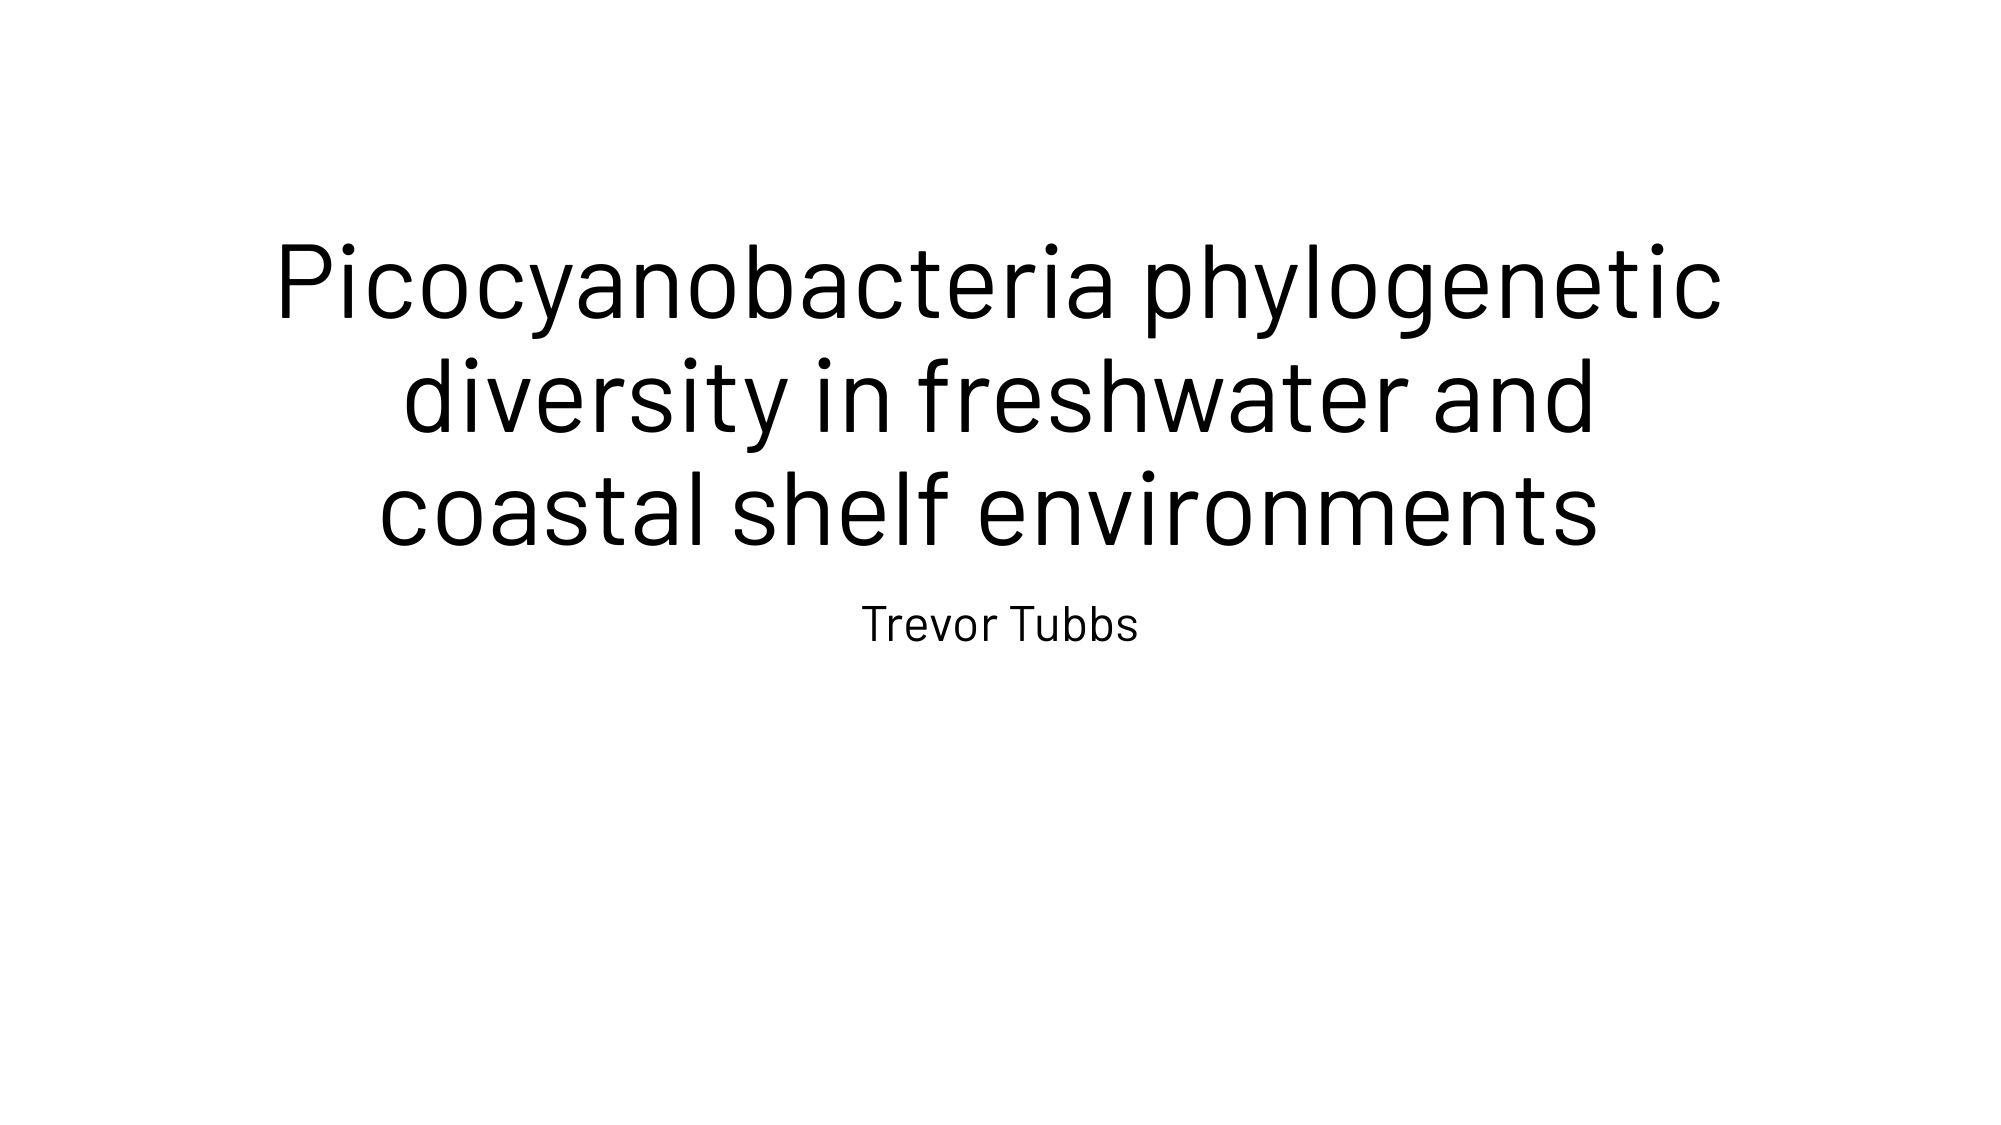

# Picocyanobacteria phylogenetic diversity in freshwater and coastal shelf environments
Trevor Tubbs